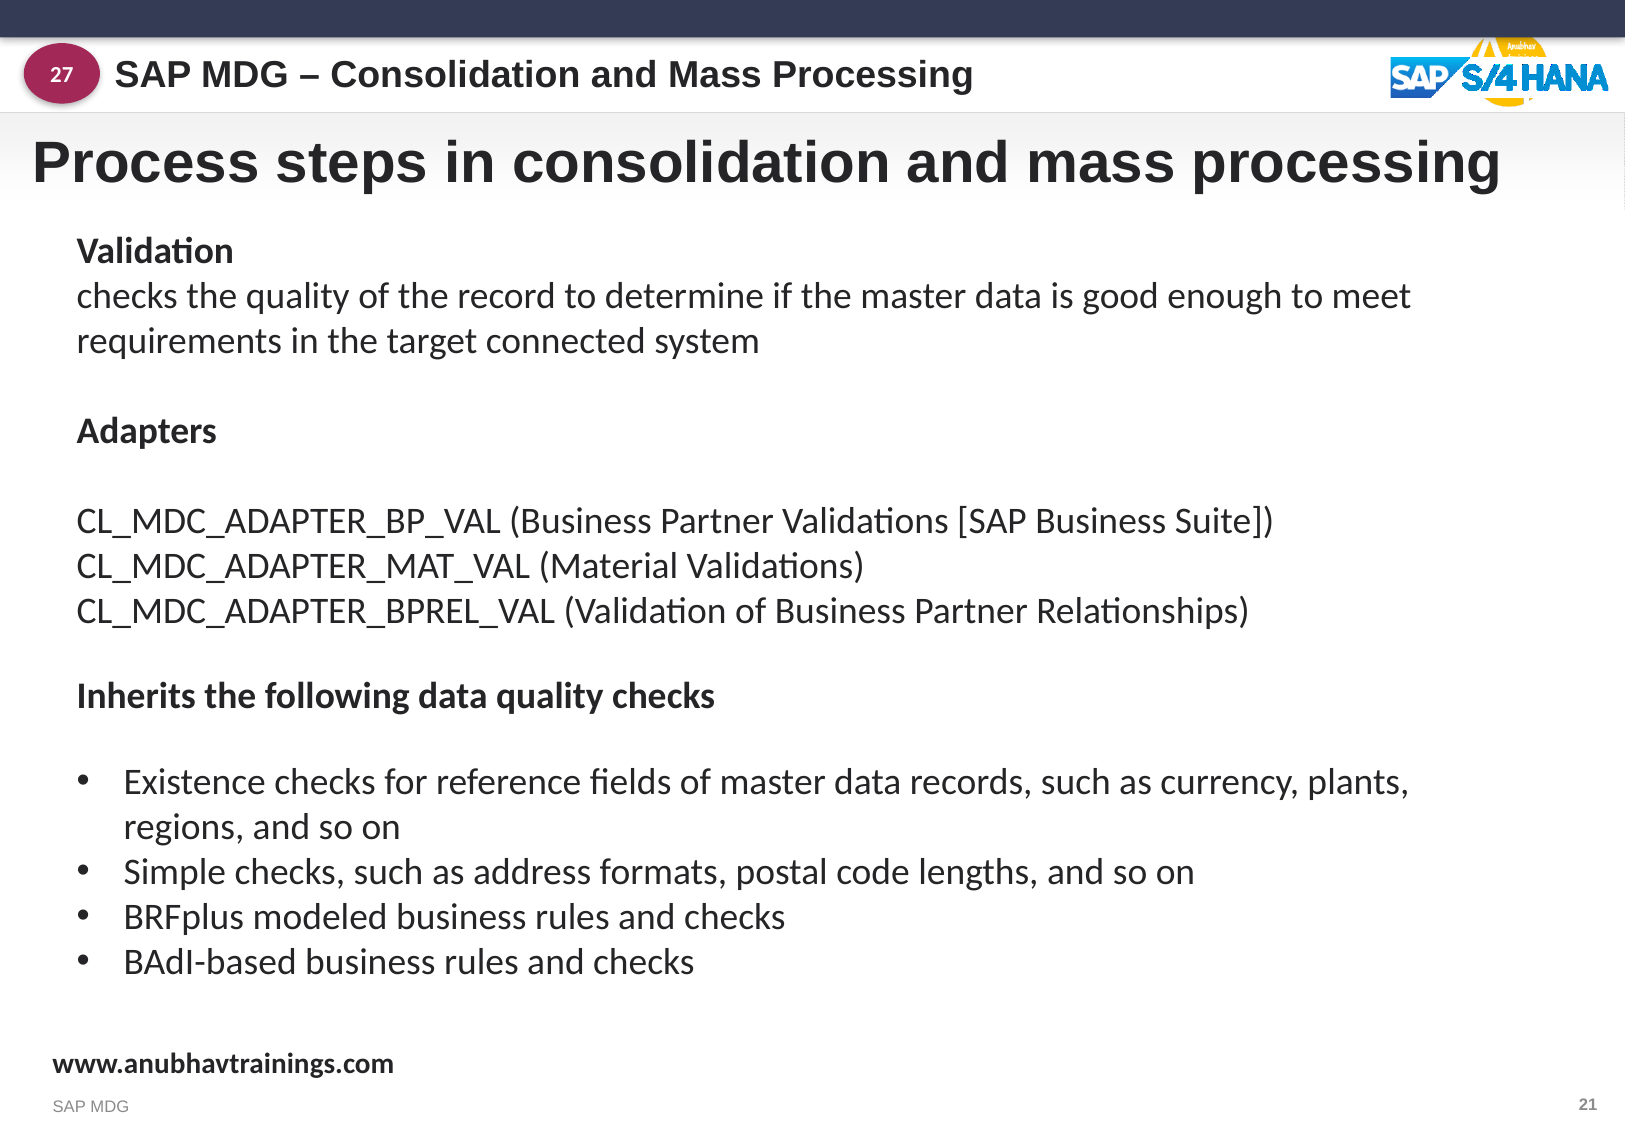

SAP MDG – Consolidation and Mass Processing
27
# Process steps in consolidation and mass processing
Validation
checks the quality of the record to determine if the master data is good enough to meet requirements in the target connected system

Adapters

CL_MDC_ADAPTER_BP_VAL (Business Partner Validations [SAP Business Suite]) CL_MDC_ADAPTER_MAT_VAL (Material Validations)
CL_MDC_ADAPTER_BPREL_VAL (Validation of Business Partner Relationships)

Inherits the following data quality checks
Existence checks for reference fields of master data records, such as currency, plants, regions, and so on
Simple checks, such as address formats, postal code lengths, and so on
BRFplus modeled business rules and checks
BAdI-based business rules and checks